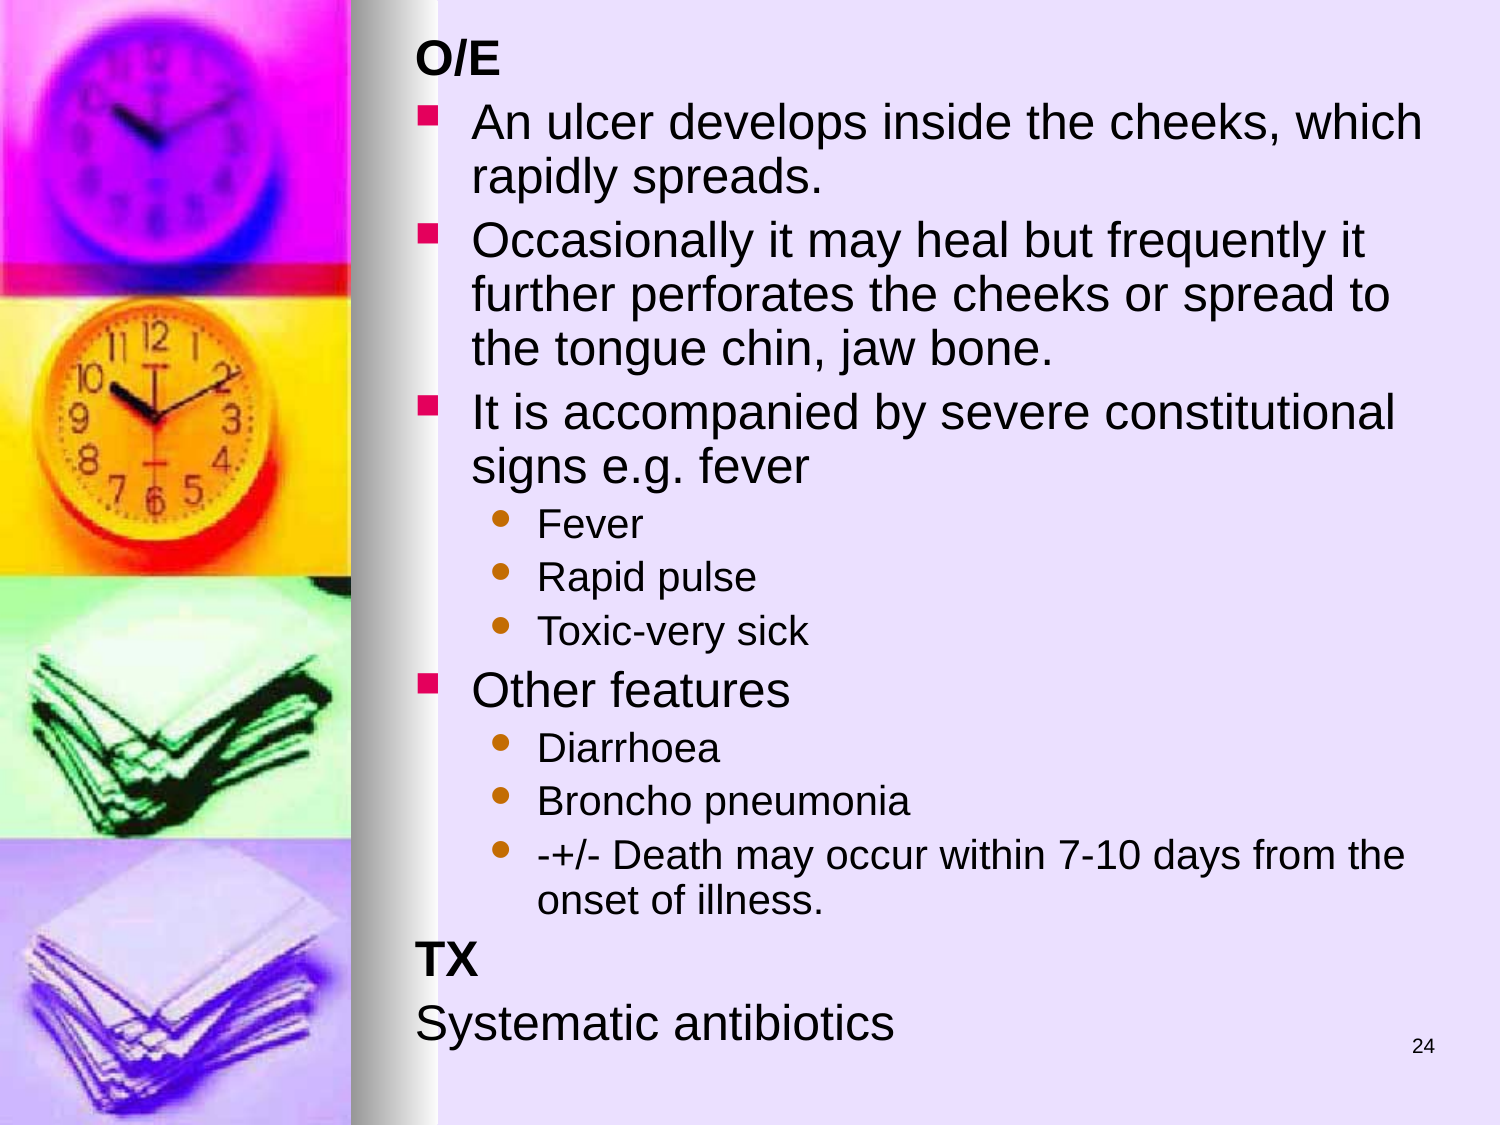

O/E
An ulcer develops inside the cheeks, which rapidly spreads.
Occasionally it may heal but frequently it further perforates the cheeks or spread to the tongue chin, jaw bone.
It is accompanied by severe constitutional signs e.g. fever
Fever
Rapid pulse
Toxic-very sick
Other features
Diarrhoea
Broncho pneumonia
-+/- Death may occur within 7-10 days from the onset of illness.
TX
Systematic antibiotics

24